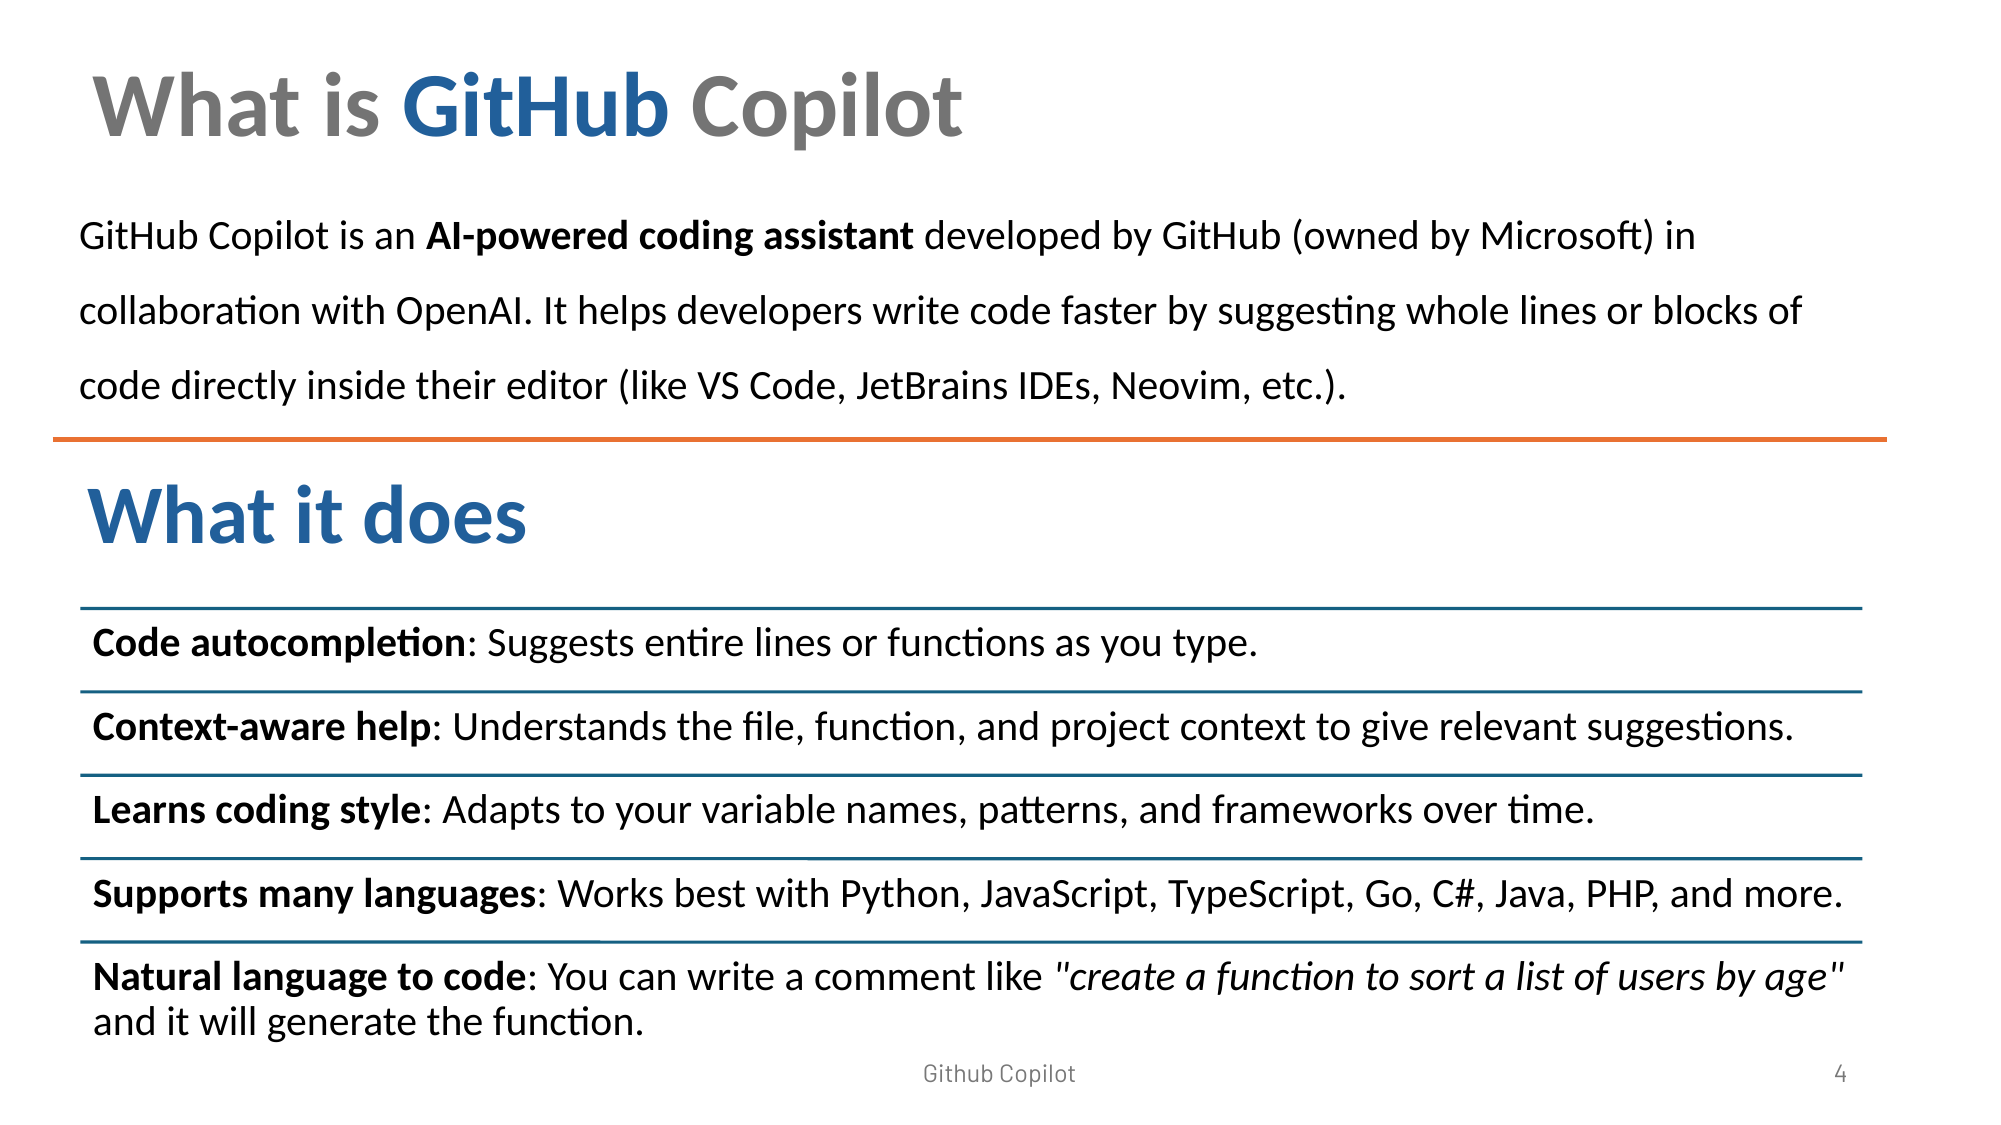

What is GitHub Copilot
GitHub Copilot is an AI-powered coding assistant developed by GitHub (owned by Microsoft) in collaboration with OpenAI. It helps developers write code faster by suggesting whole lines or blocks of code directly inside their editor (like VS Code, JetBrains IDEs, Neovim, etc.).
What it does
Code autocompletion: Suggests entire lines or functions as you type.
Context-aware help: Understands the file, function, and project context to give relevant suggestions.
Learns coding style: Adapts to your variable names, patterns, and frameworks over time.
Supports many languages: Works best with Python, JavaScript, TypeScript, Go, C#, Java, PHP, and more.
Natural language to code: You can write a comment like "create a function to sort a list of users by age" and it will generate the function.
Github Copilot
4